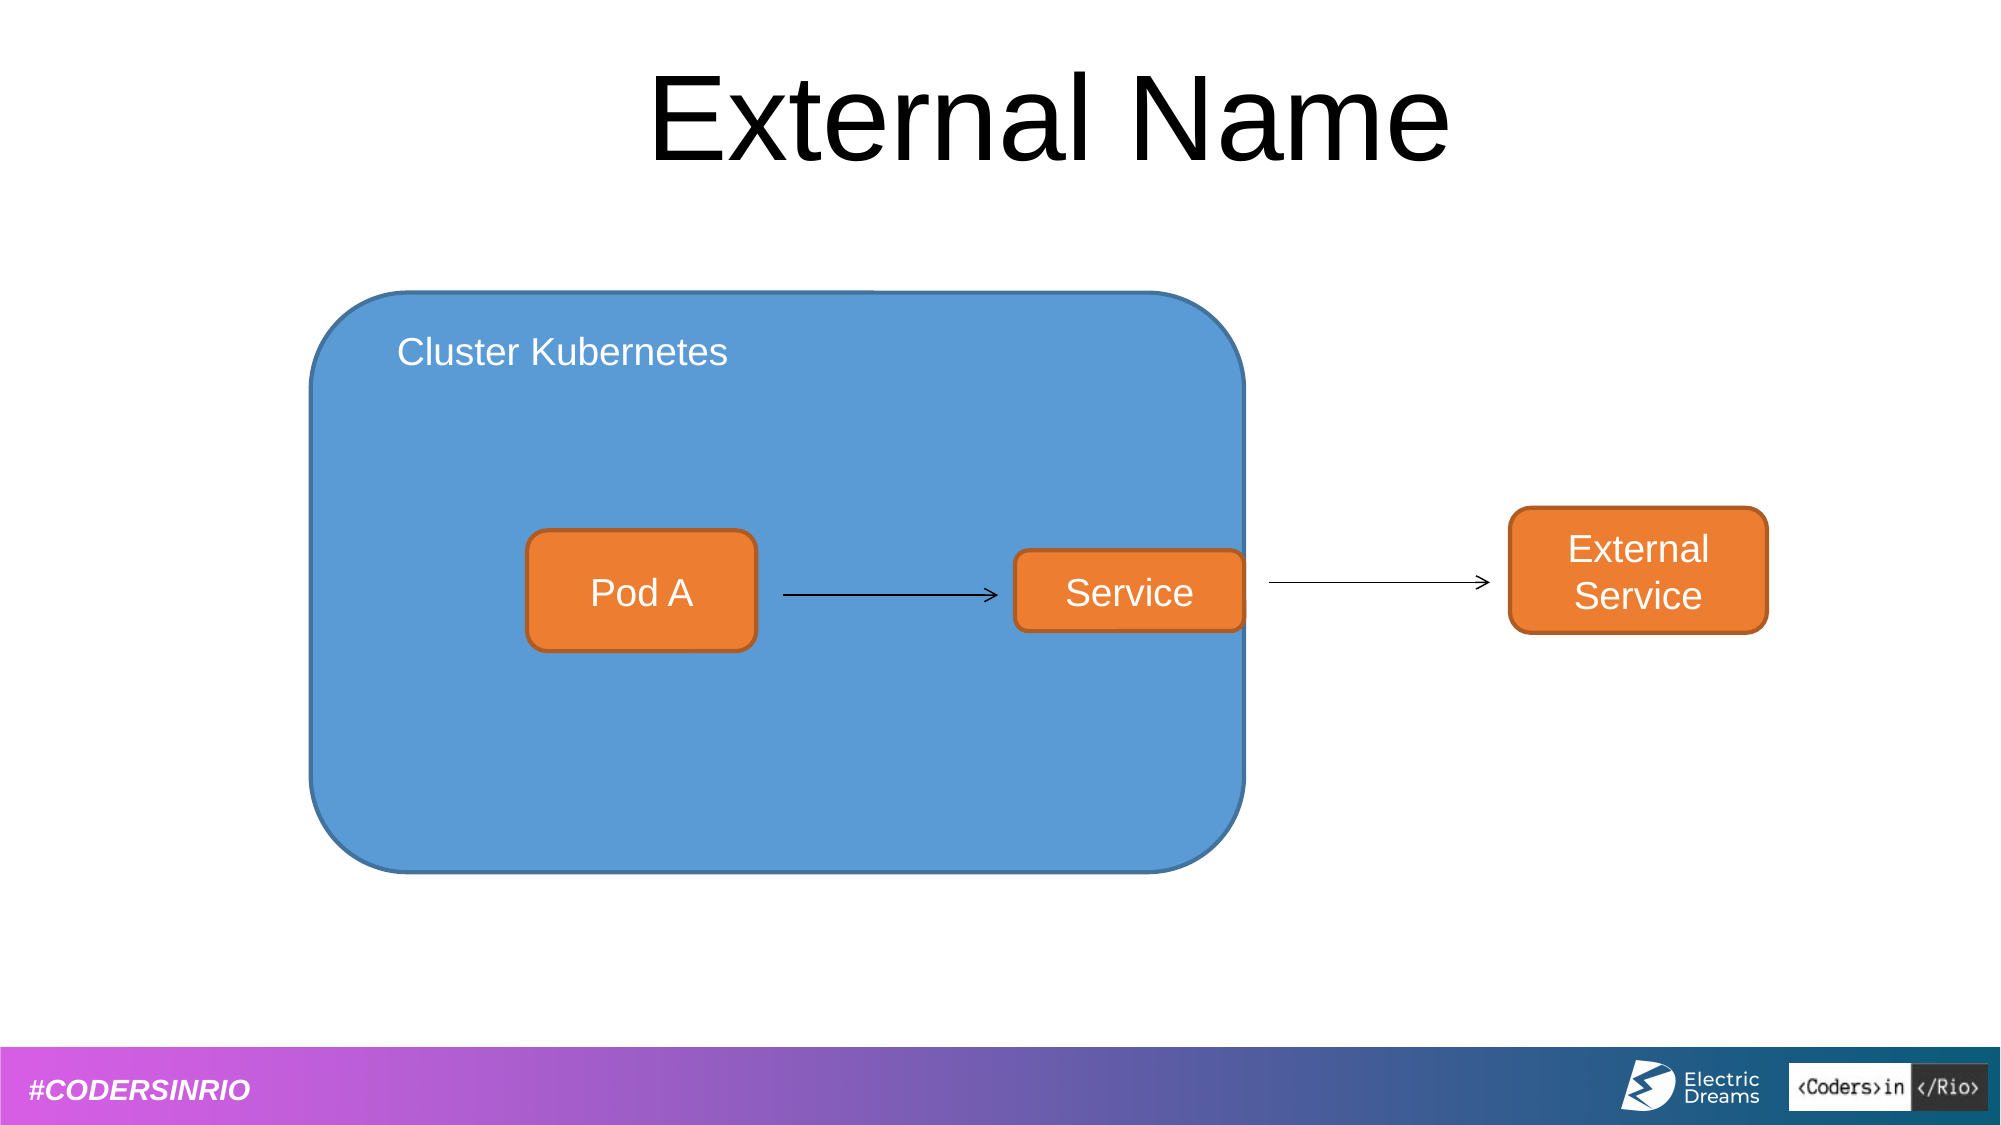

External Name

Cluster Kubernetes
External Service
Pod A
Service